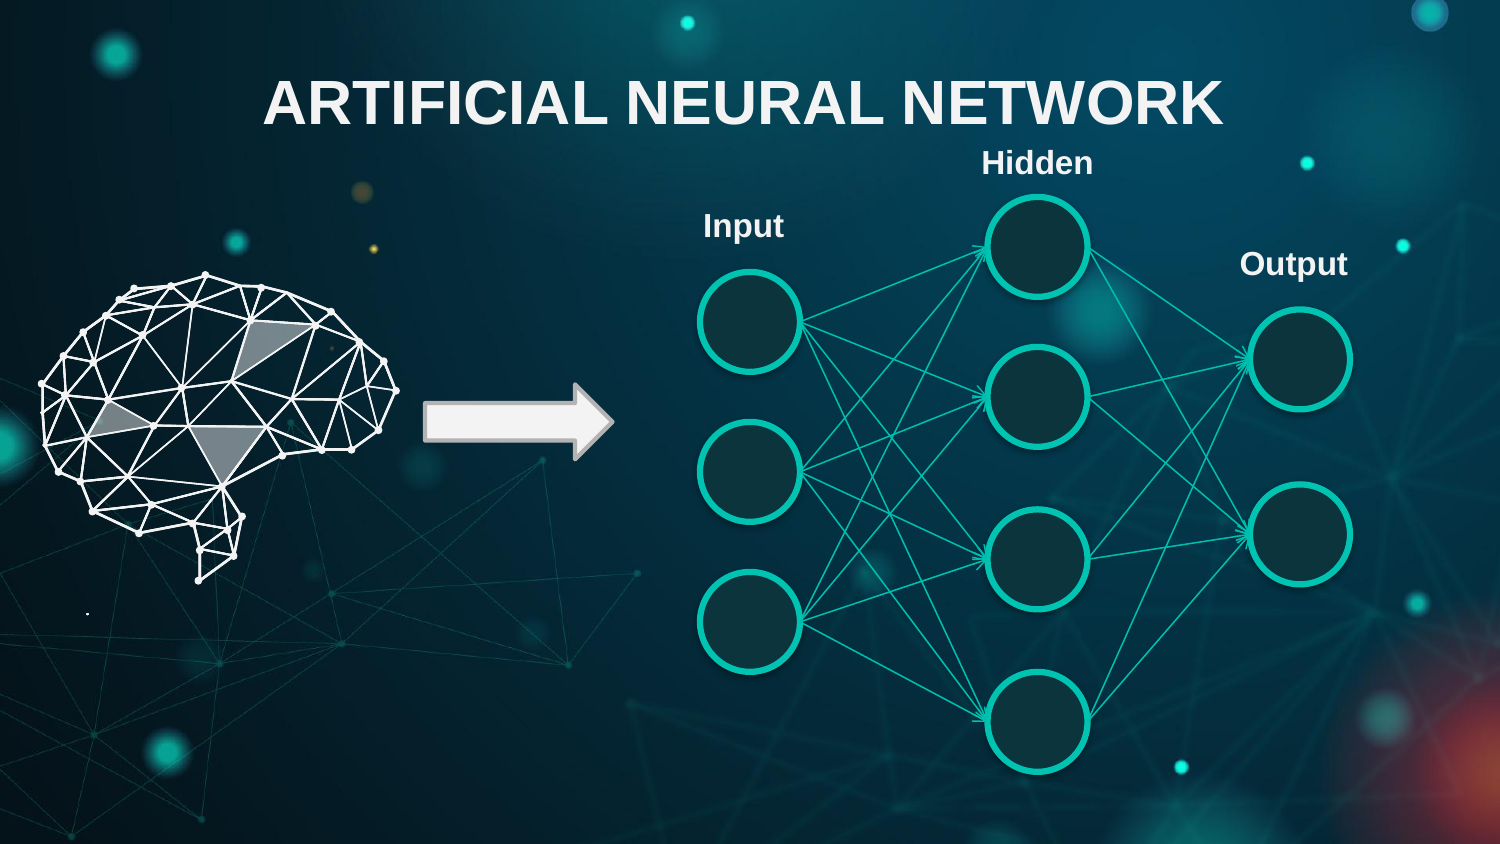

# ARTIFICIAL NEURAL NETWORK
Hidden
Input

Output